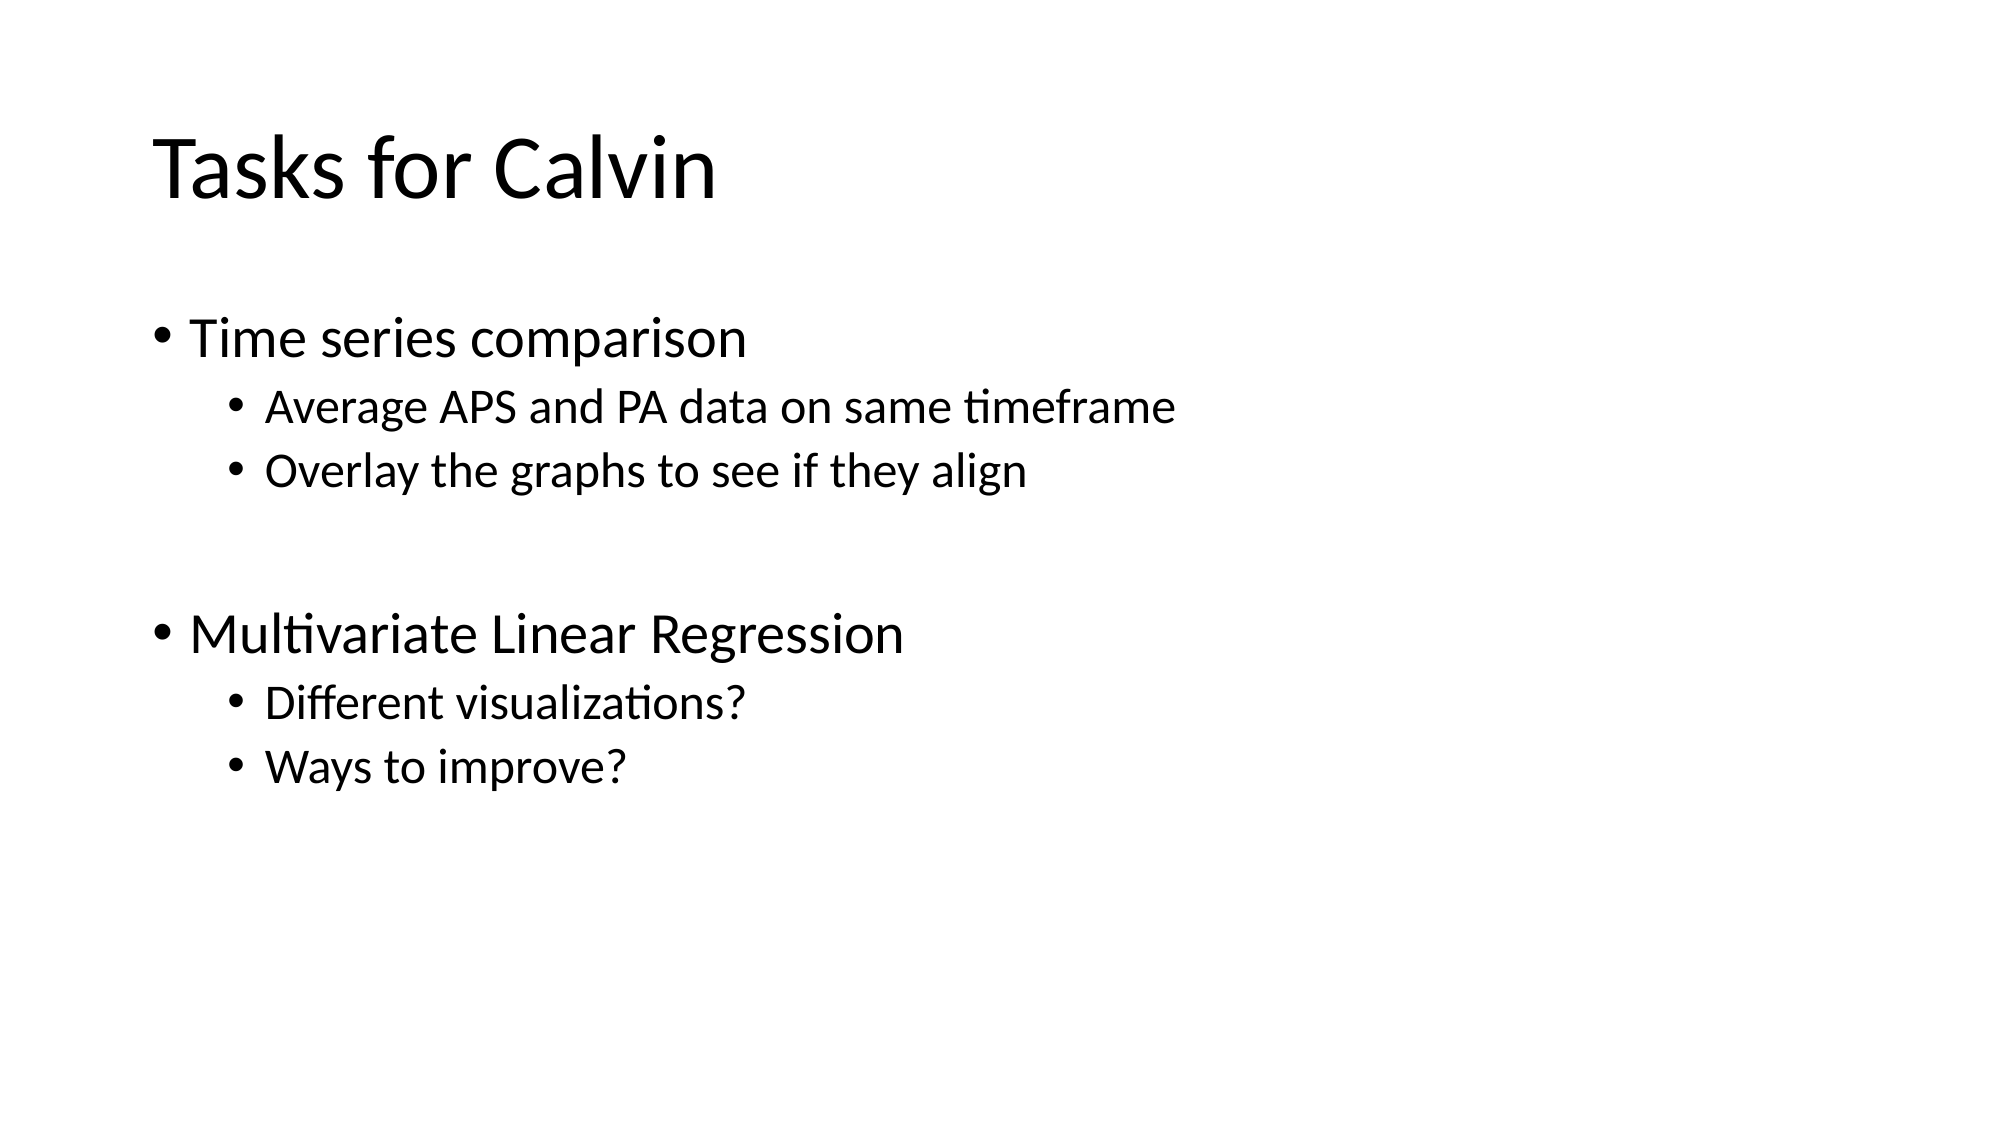

# Tasks for Calvin
Time series comparison
Average APS and PA data on same timeframe
Overlay the graphs to see if they align

Multivariate Linear Regression
Different visualizations?
Ways to improve?